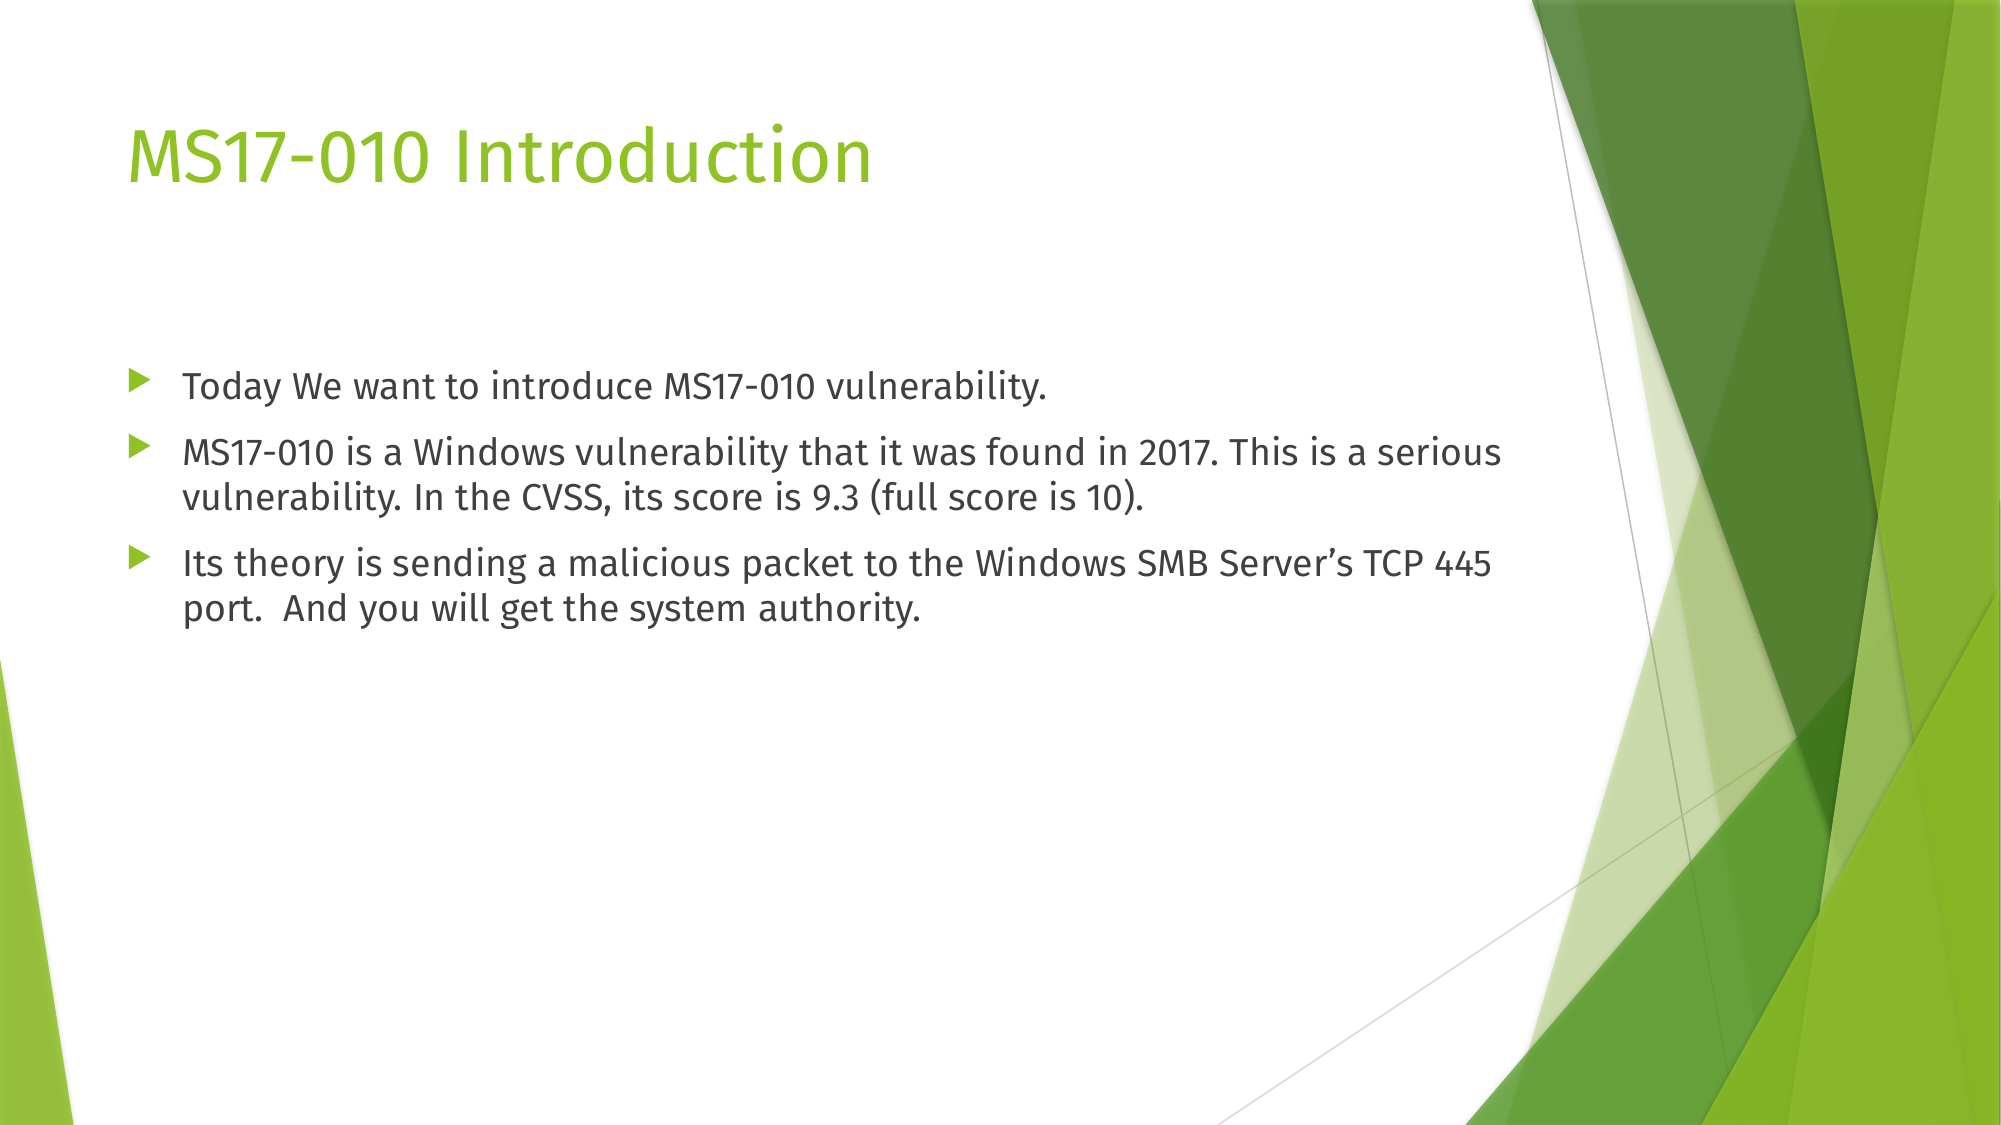

# MS17-010 Introduction
Today We want to introduce MS17-010 vulnerability.
MS17-010 is a Windows vulnerability that it was found in 2017. This is a serious vulnerability. In the CVSS, its score is 9.3 (full score is 10).
Its theory is sending a malicious packet to the Windows SMB Server’s TCP 445 port.  And you will get the system authority.